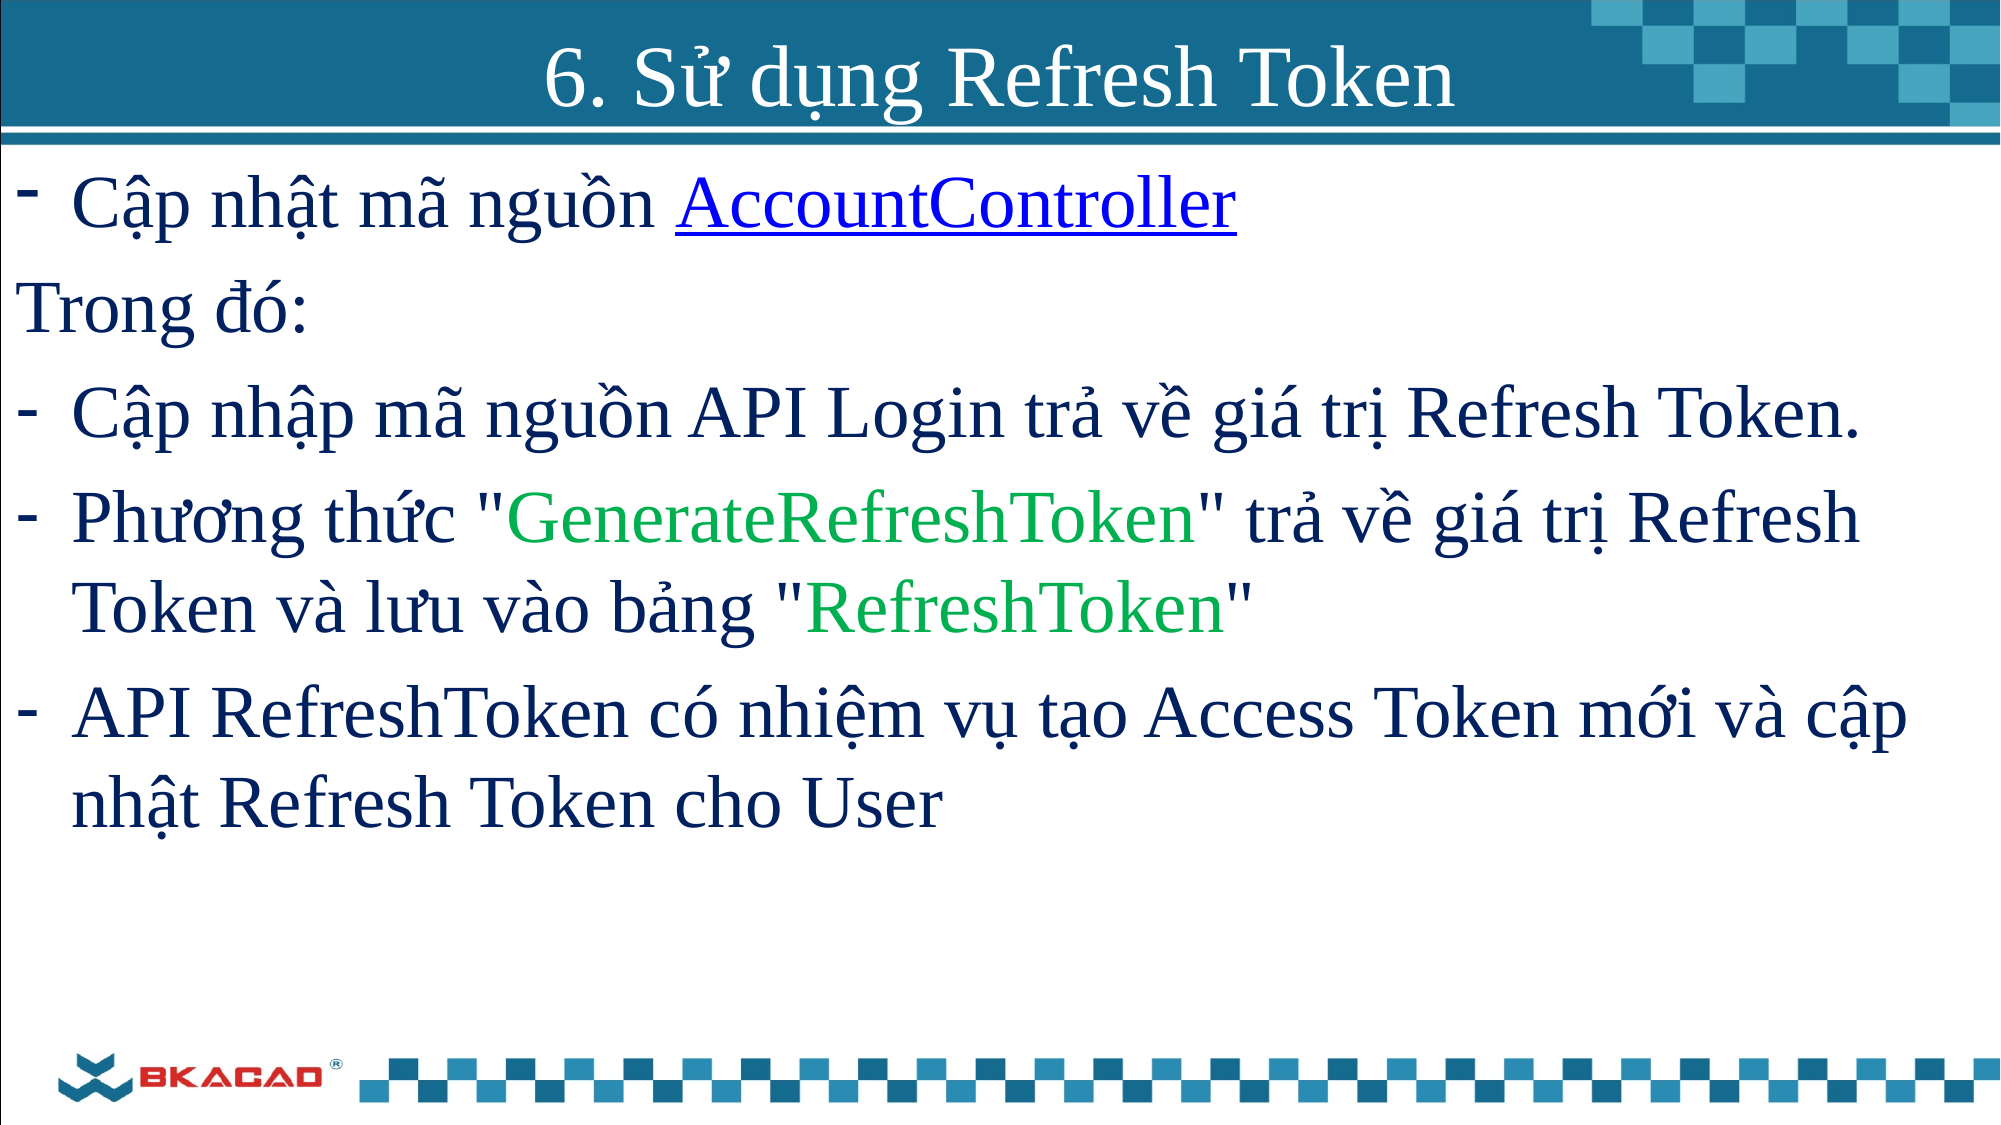

# 6. Sử dụng Refresh Token
Cập nhật mã nguồn AccountController
Trong đó:
Cập nhập mã nguồn API Login trả về giá trị Refresh Token.
Phương thức "GenerateRefreshToken" trả về giá trị Refresh Token và lưu vào bảng "RefreshToken"
API RefreshToken có nhiệm vụ tạo Access Token mới và cập nhật Refresh Token cho User